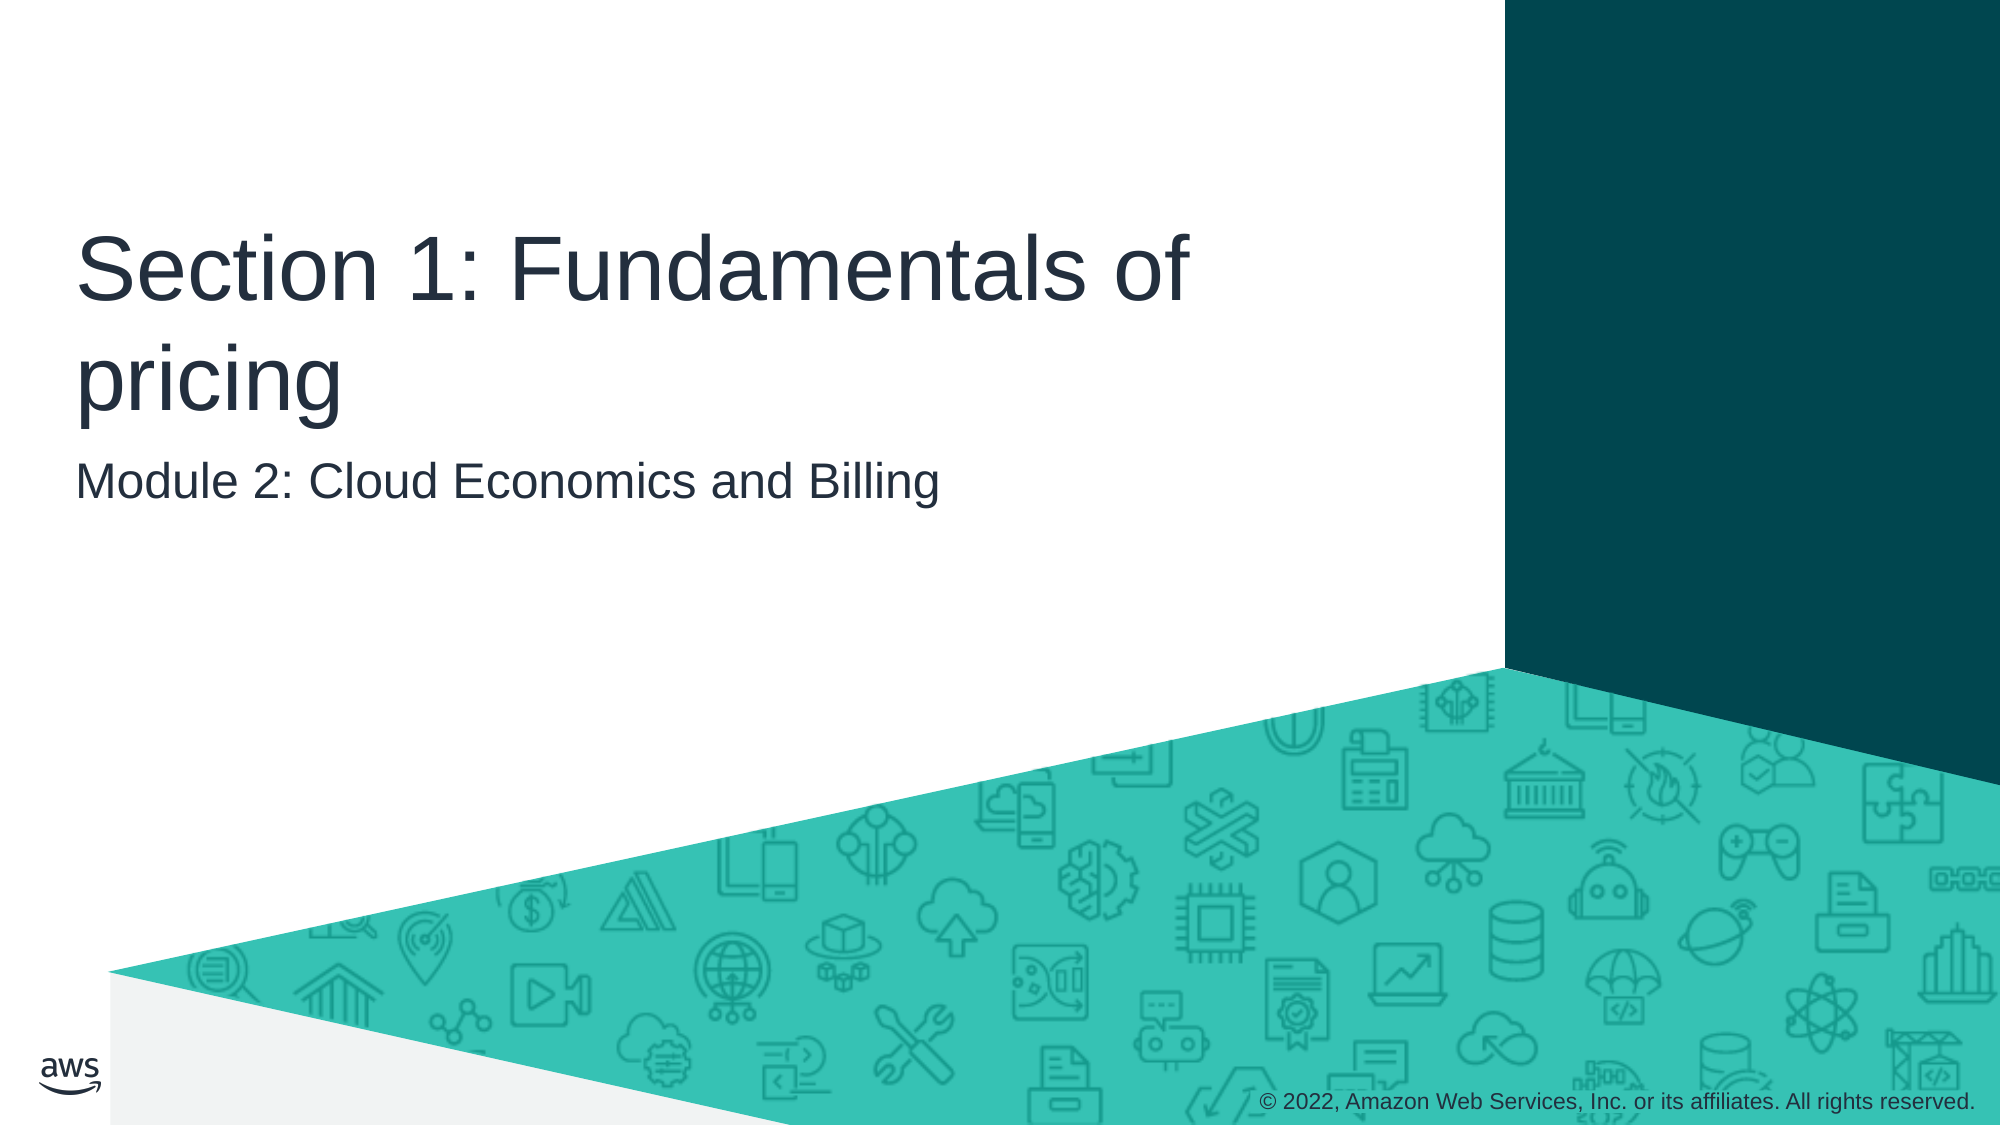

# Section 1: Fundamentals of pricing
Module 2: Cloud Economics and Billing